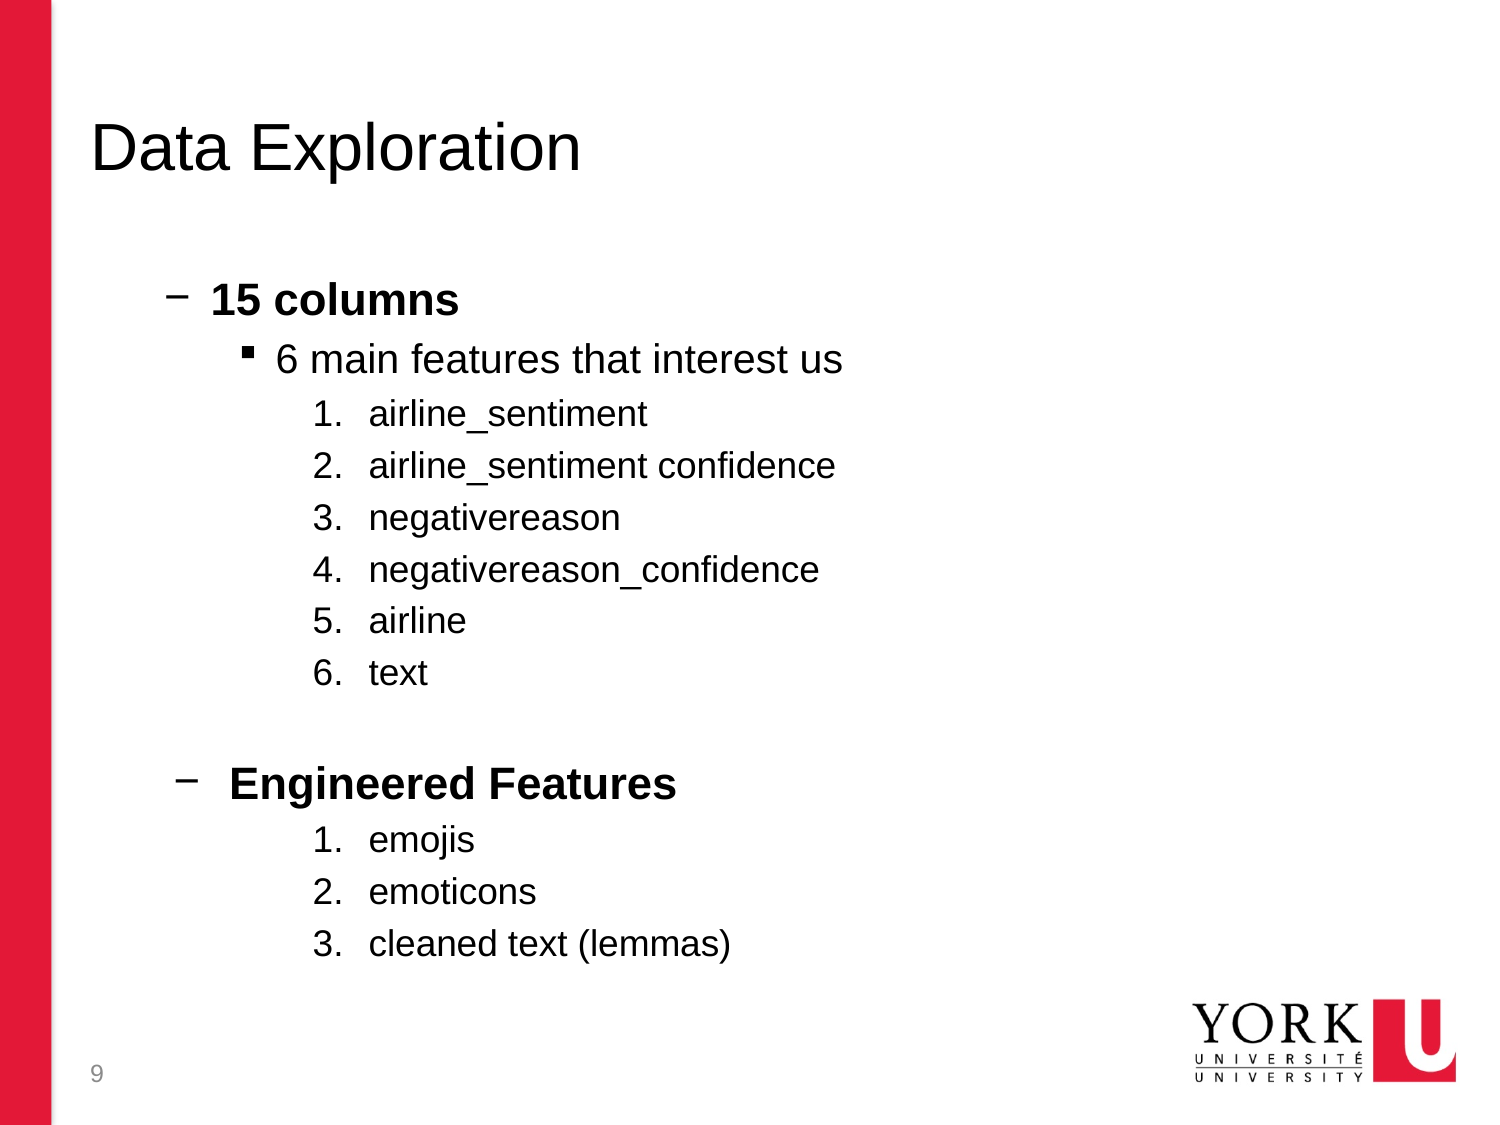

# Data Exploration
15 columns
6 main features that interest us
airline_sentiment
airline_sentiment confidence
negativereason
negativereason_confidence
airline
text

Engineered Features
emojis
emoticons
cleaned text (lemmas)

9